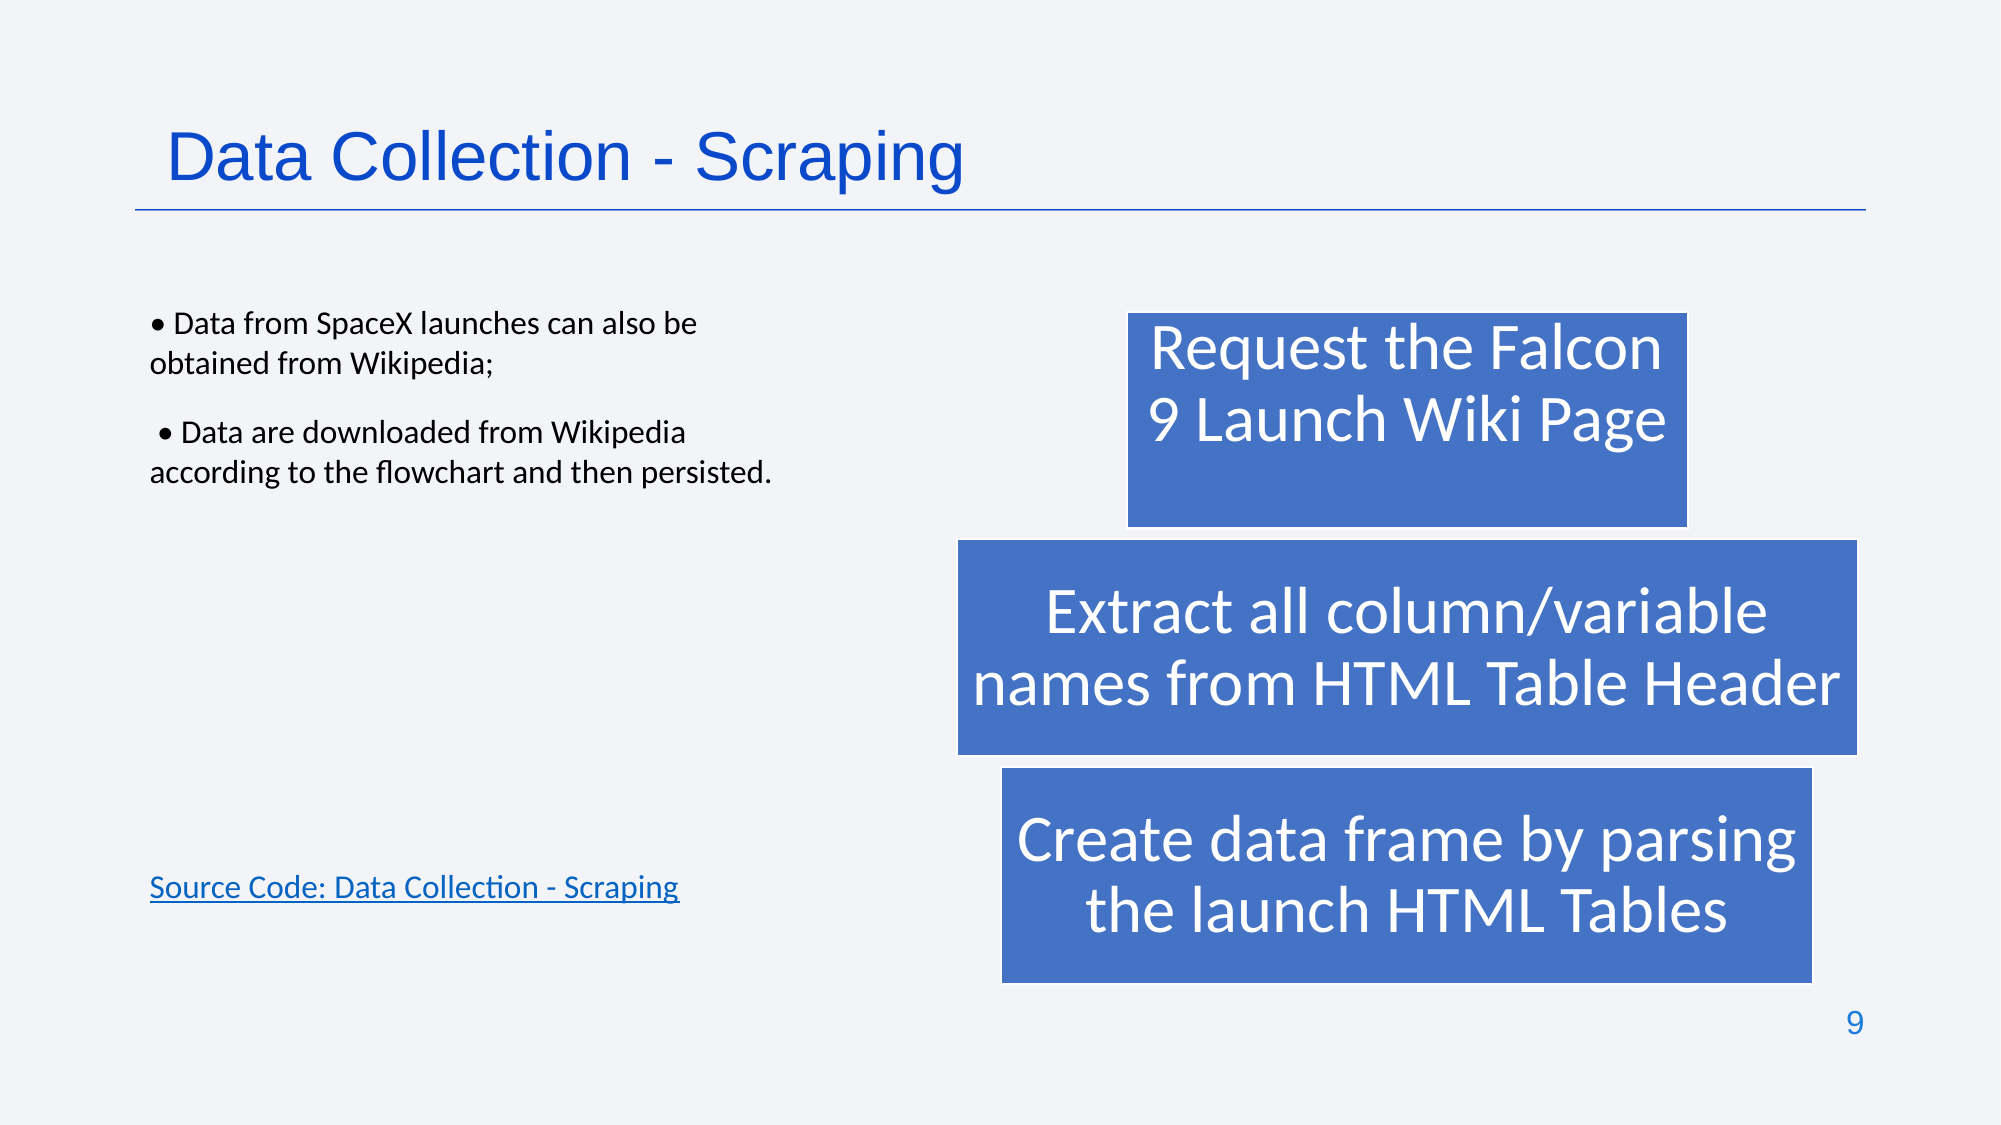

Data Collection - Scraping
• Data from SpaceX launches can also be obtained from Wikipedia;
 • Data are downloaded from Wikipedia according to the flowchart and then persisted.

Source Code: Data Collection - Scraping
Request the Falcon 9 Launch Wiki Page
Extract all column/variable names from HTML Table Header
Create data frame by parsing the launch HTML Tables
9